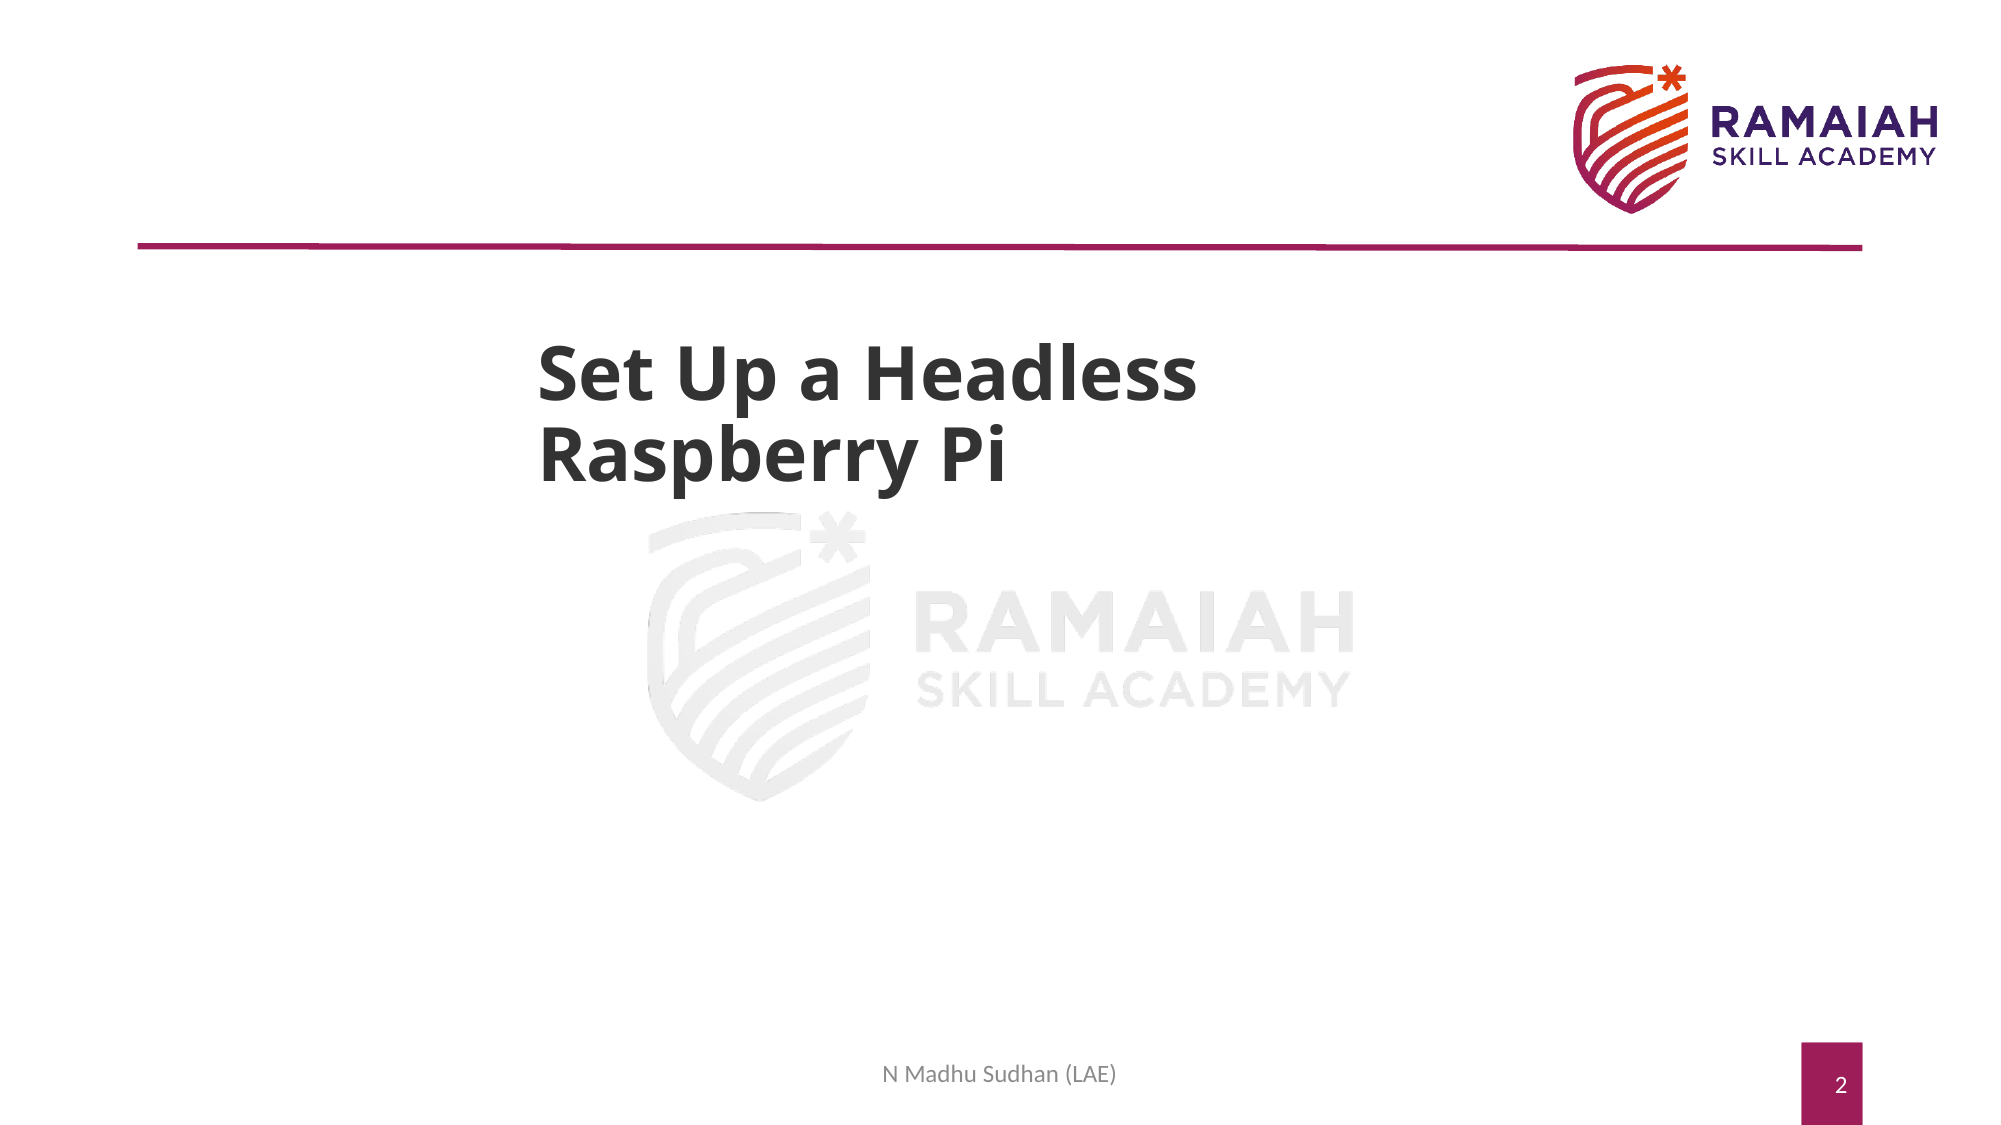

# Set Up a Headless Raspberry Pi
N Madhu Sudhan (LAE)